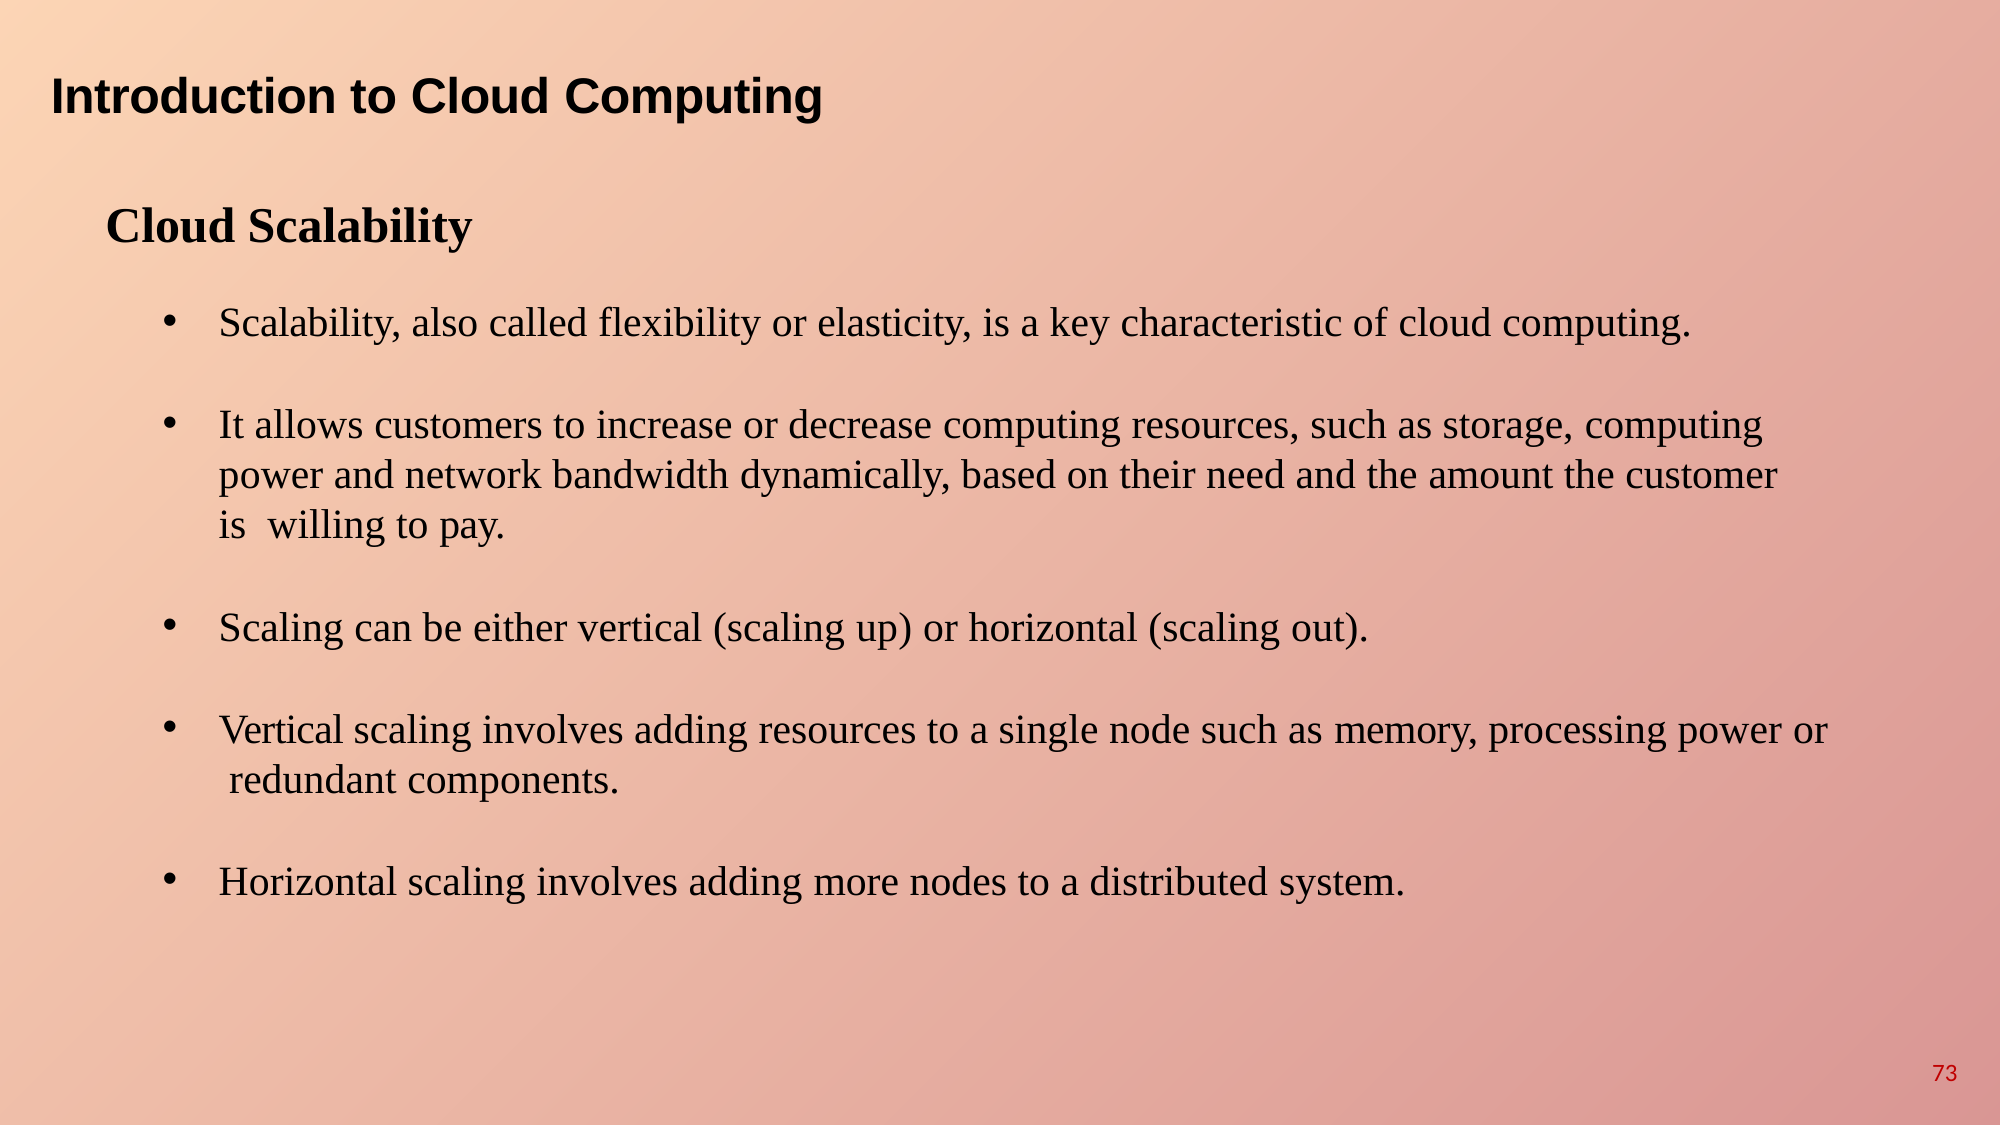

# Introduction to Cloud Computing
Cloud Scalability
Scalability, also called flexibility or elasticity, is a key characteristic of cloud computing.

It allows customers to increase or decrease computing resources, such as storage, computing  power and network bandwidth dynamically, based on their need and the amount the customer is  willing to pay.

Scaling can be either vertical (scaling up) or horizontal (scaling out).

Vertical scaling involves adding resources to a single node such as memory, processing power or  redundant components.

Horizontal scaling involves adding more nodes to a distributed system.
73